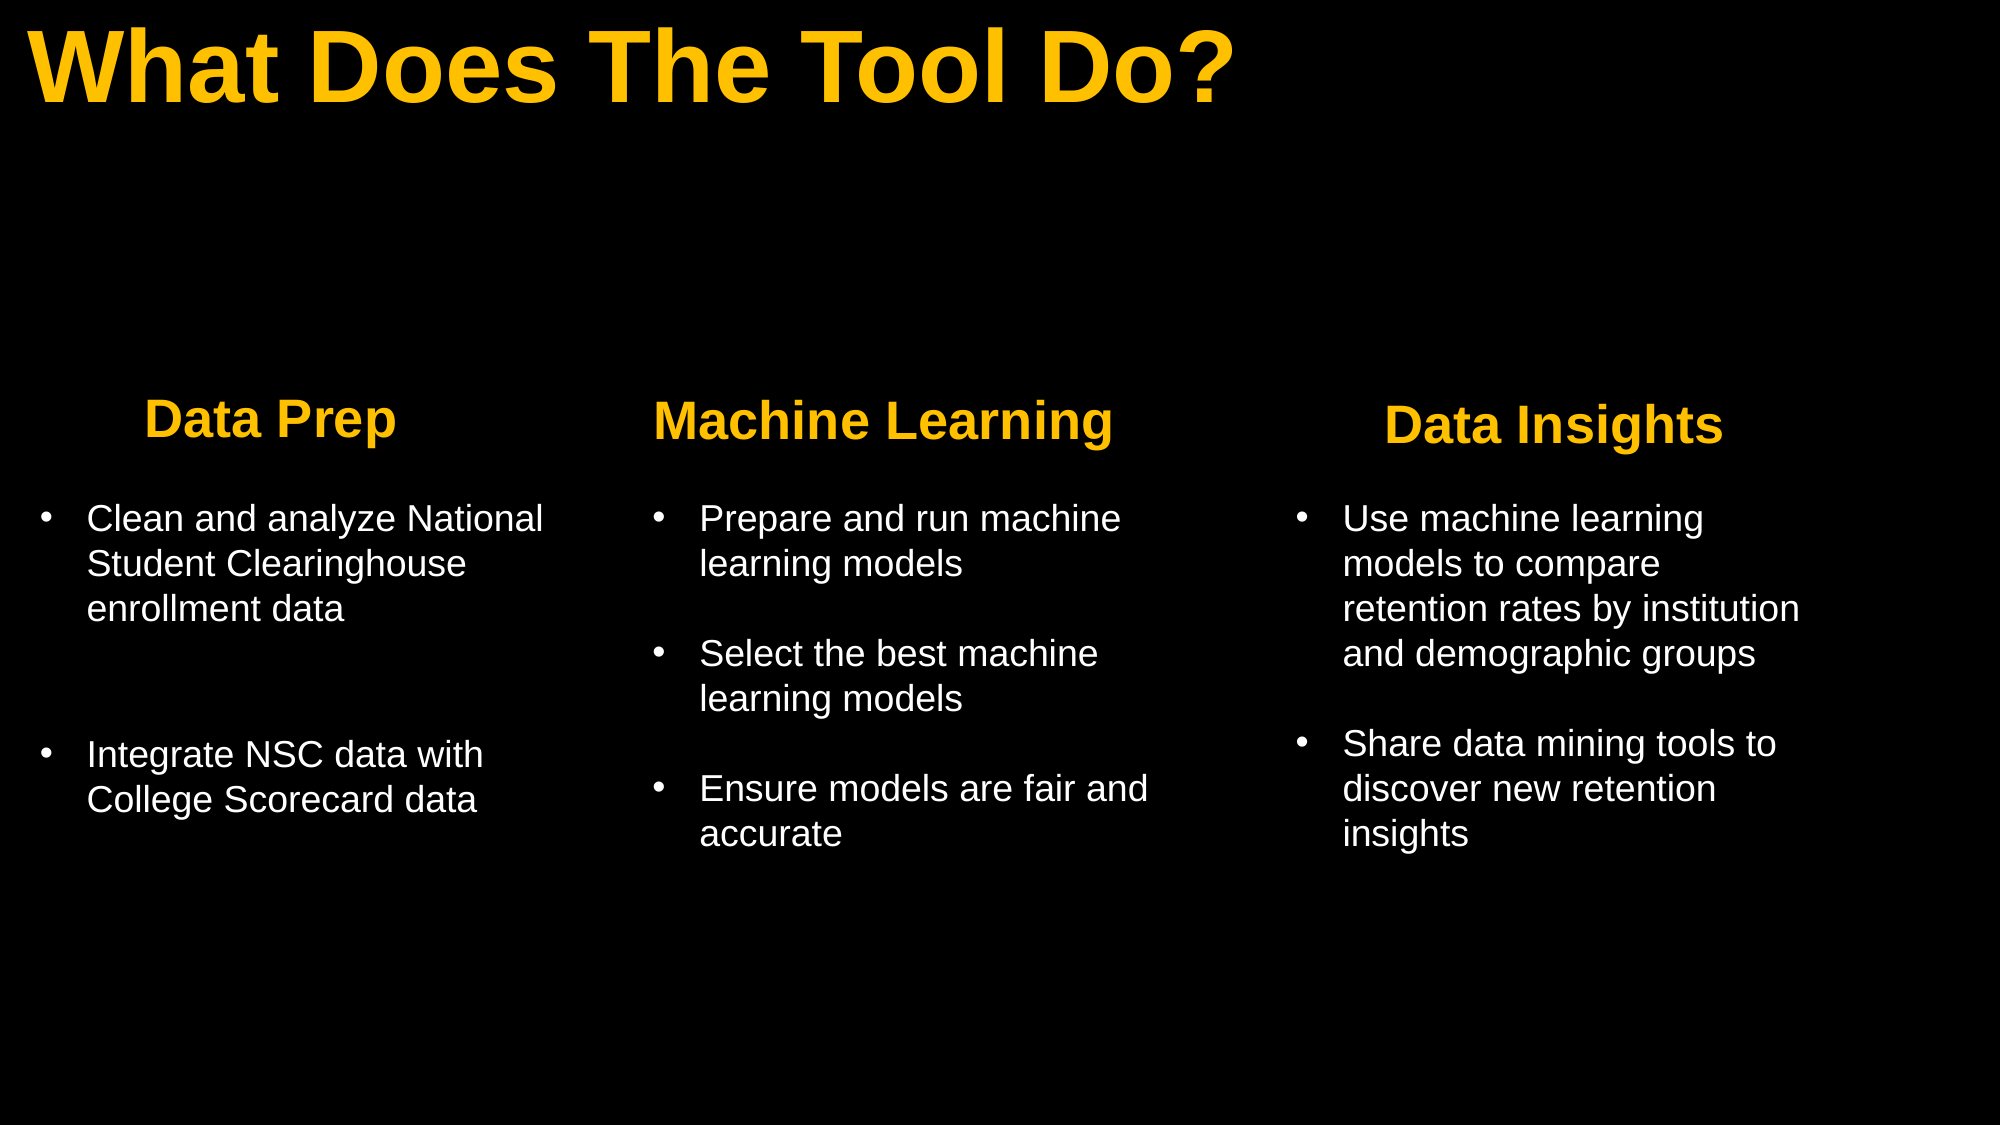

What Does The Tool Do?
Data Prep
Machine Learning
Data Insights
Use machine learning models to compare retention rates by institution and demographic groups

Share data mining tools to discover new retention insights
Clean and analyze National Student Clearinghouse enrollment data
Prepare and run machine learning models

Select the best machine learning models

Ensure models are fair and accurate
Integrate NSC data with College Scorecard data